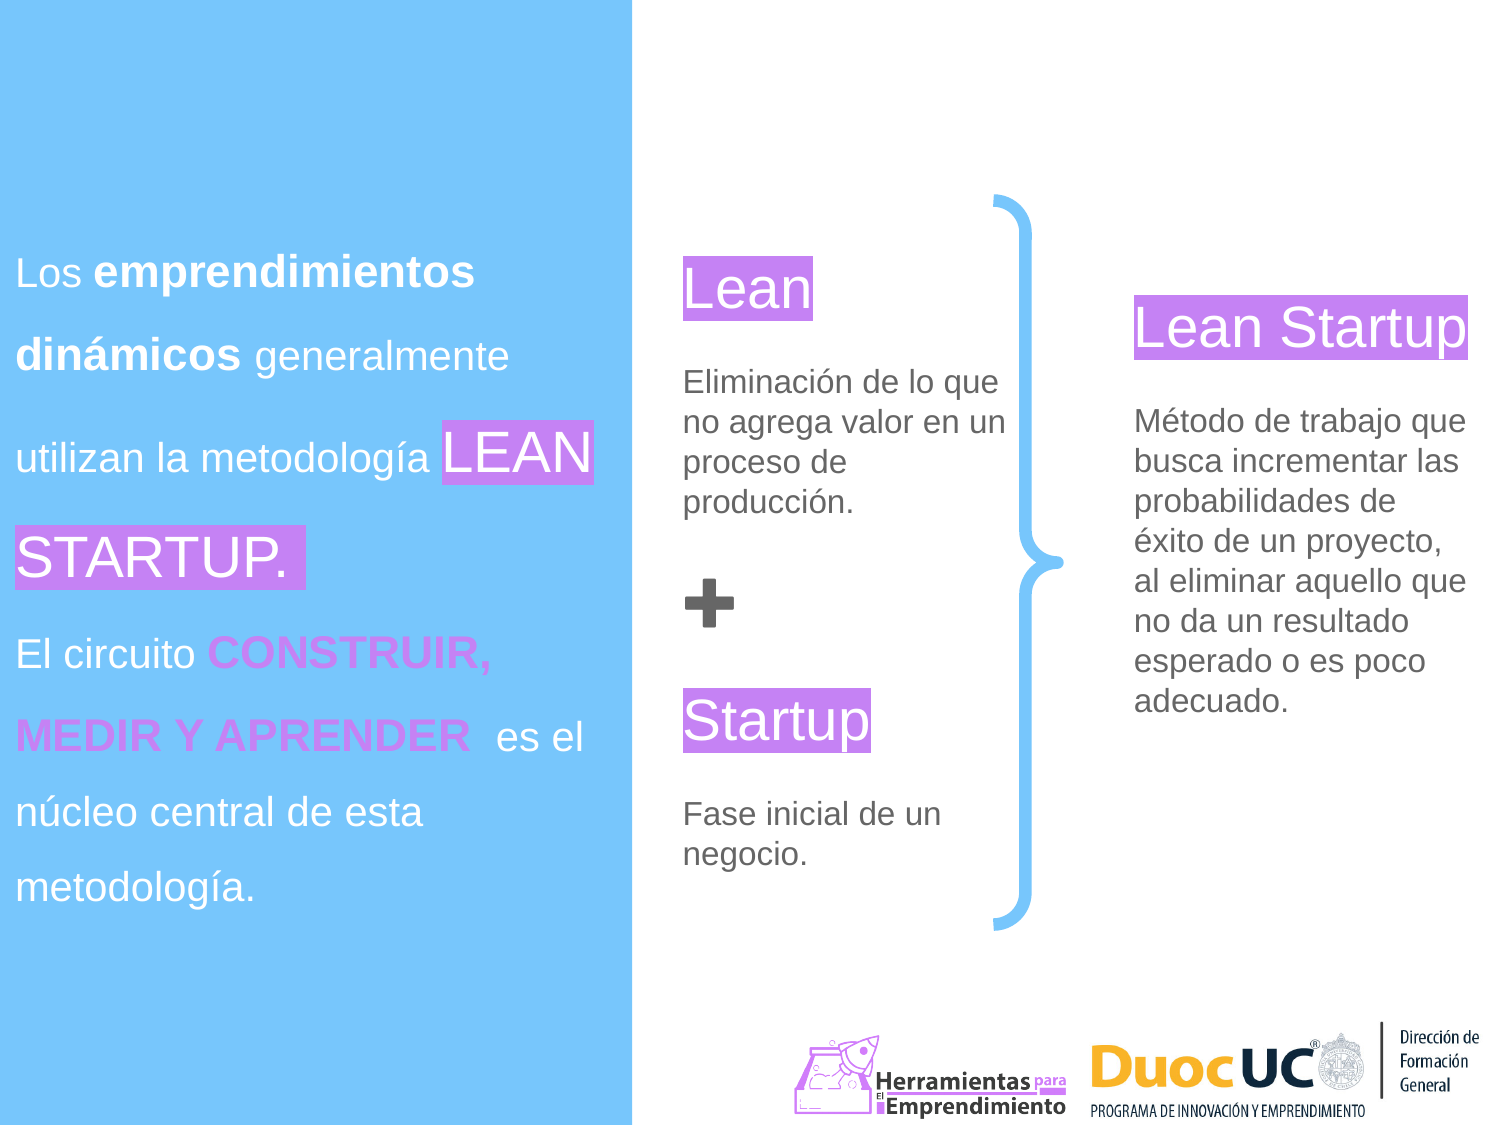

Los emprendimientos dinámicos generalmente utilizan la metodología LEAN STARTUP.
El circuito CONSTRUIR, MEDIR Y APRENDER  es el núcleo central de esta metodología.

Lean

Eliminación de lo que no agrega valor en un proceso de producción.
Lean Startup

Método de trabajo que busca incrementar las probabilidades de éxito de un proyecto, al eliminar aquello que no da un resultado esperado o es poco adecuado.
+
Startup

Fase inicial de un negocio.